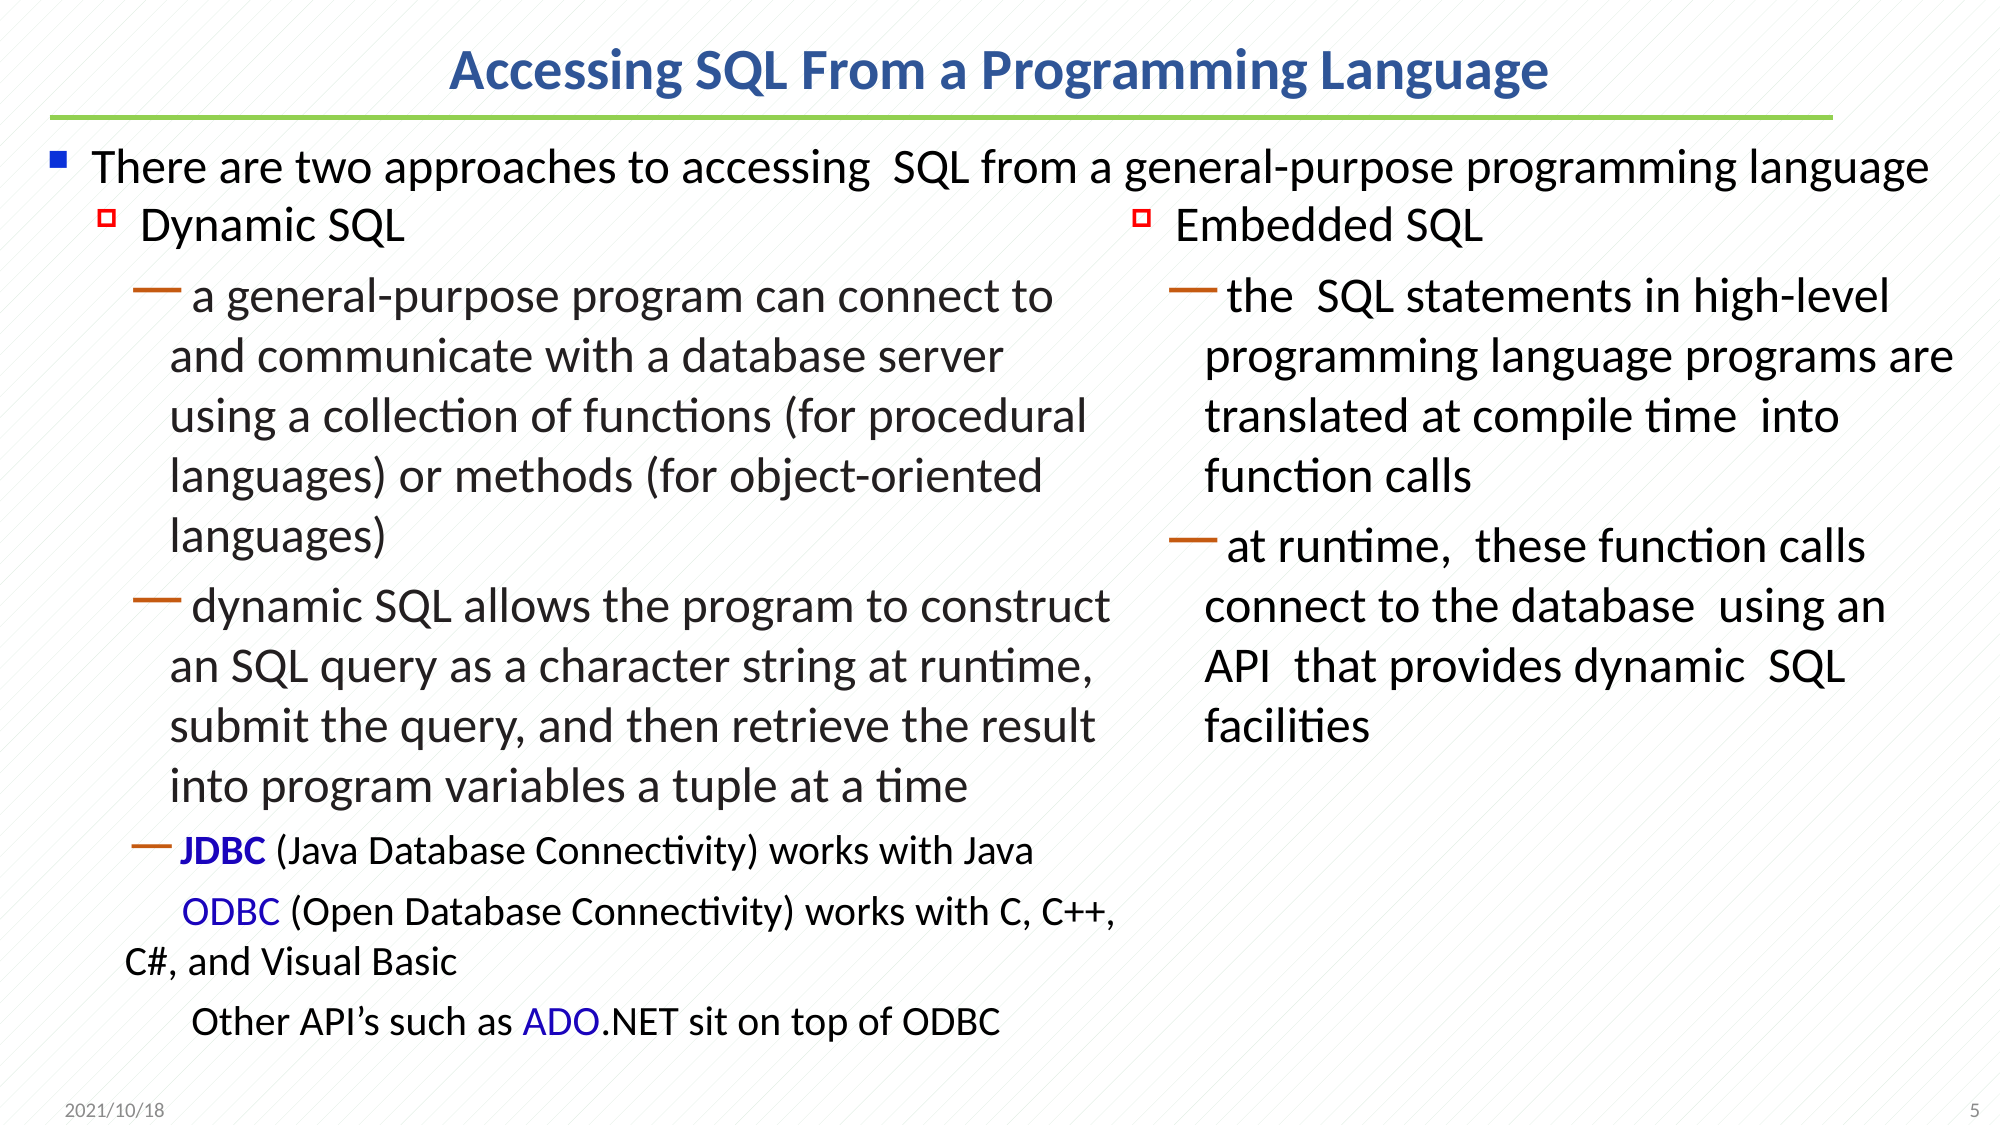

# Accessing SQL From a Programming Language
There are two approaches to accessing  SQL from a general-purpose programming language

Dynamic SQL
a general-purpose program can connect to and communicate with a database server using a collection of functions (for procedural languages) or methods (for object-oriented languages)
dynamic SQL allows the program to construct an SQL query as a character string at runtime, submit the query, and then retrieve the result into program variables a tuple at a time
JDBC (Java Database Connectivity) works with Java
      ODBC (Open Database Connectivity) works with C, C++, C#, and Visual Basic
       Other API’s such as ADO.NET sit on top of ODBC
Embedded SQL
the  SQL statements in high-level programming language programs are translated at compile time  into function calls
at runtime,  these function calls connect to the database  using an API  that provides dynamic  SQL facilities

5
2021/10/18